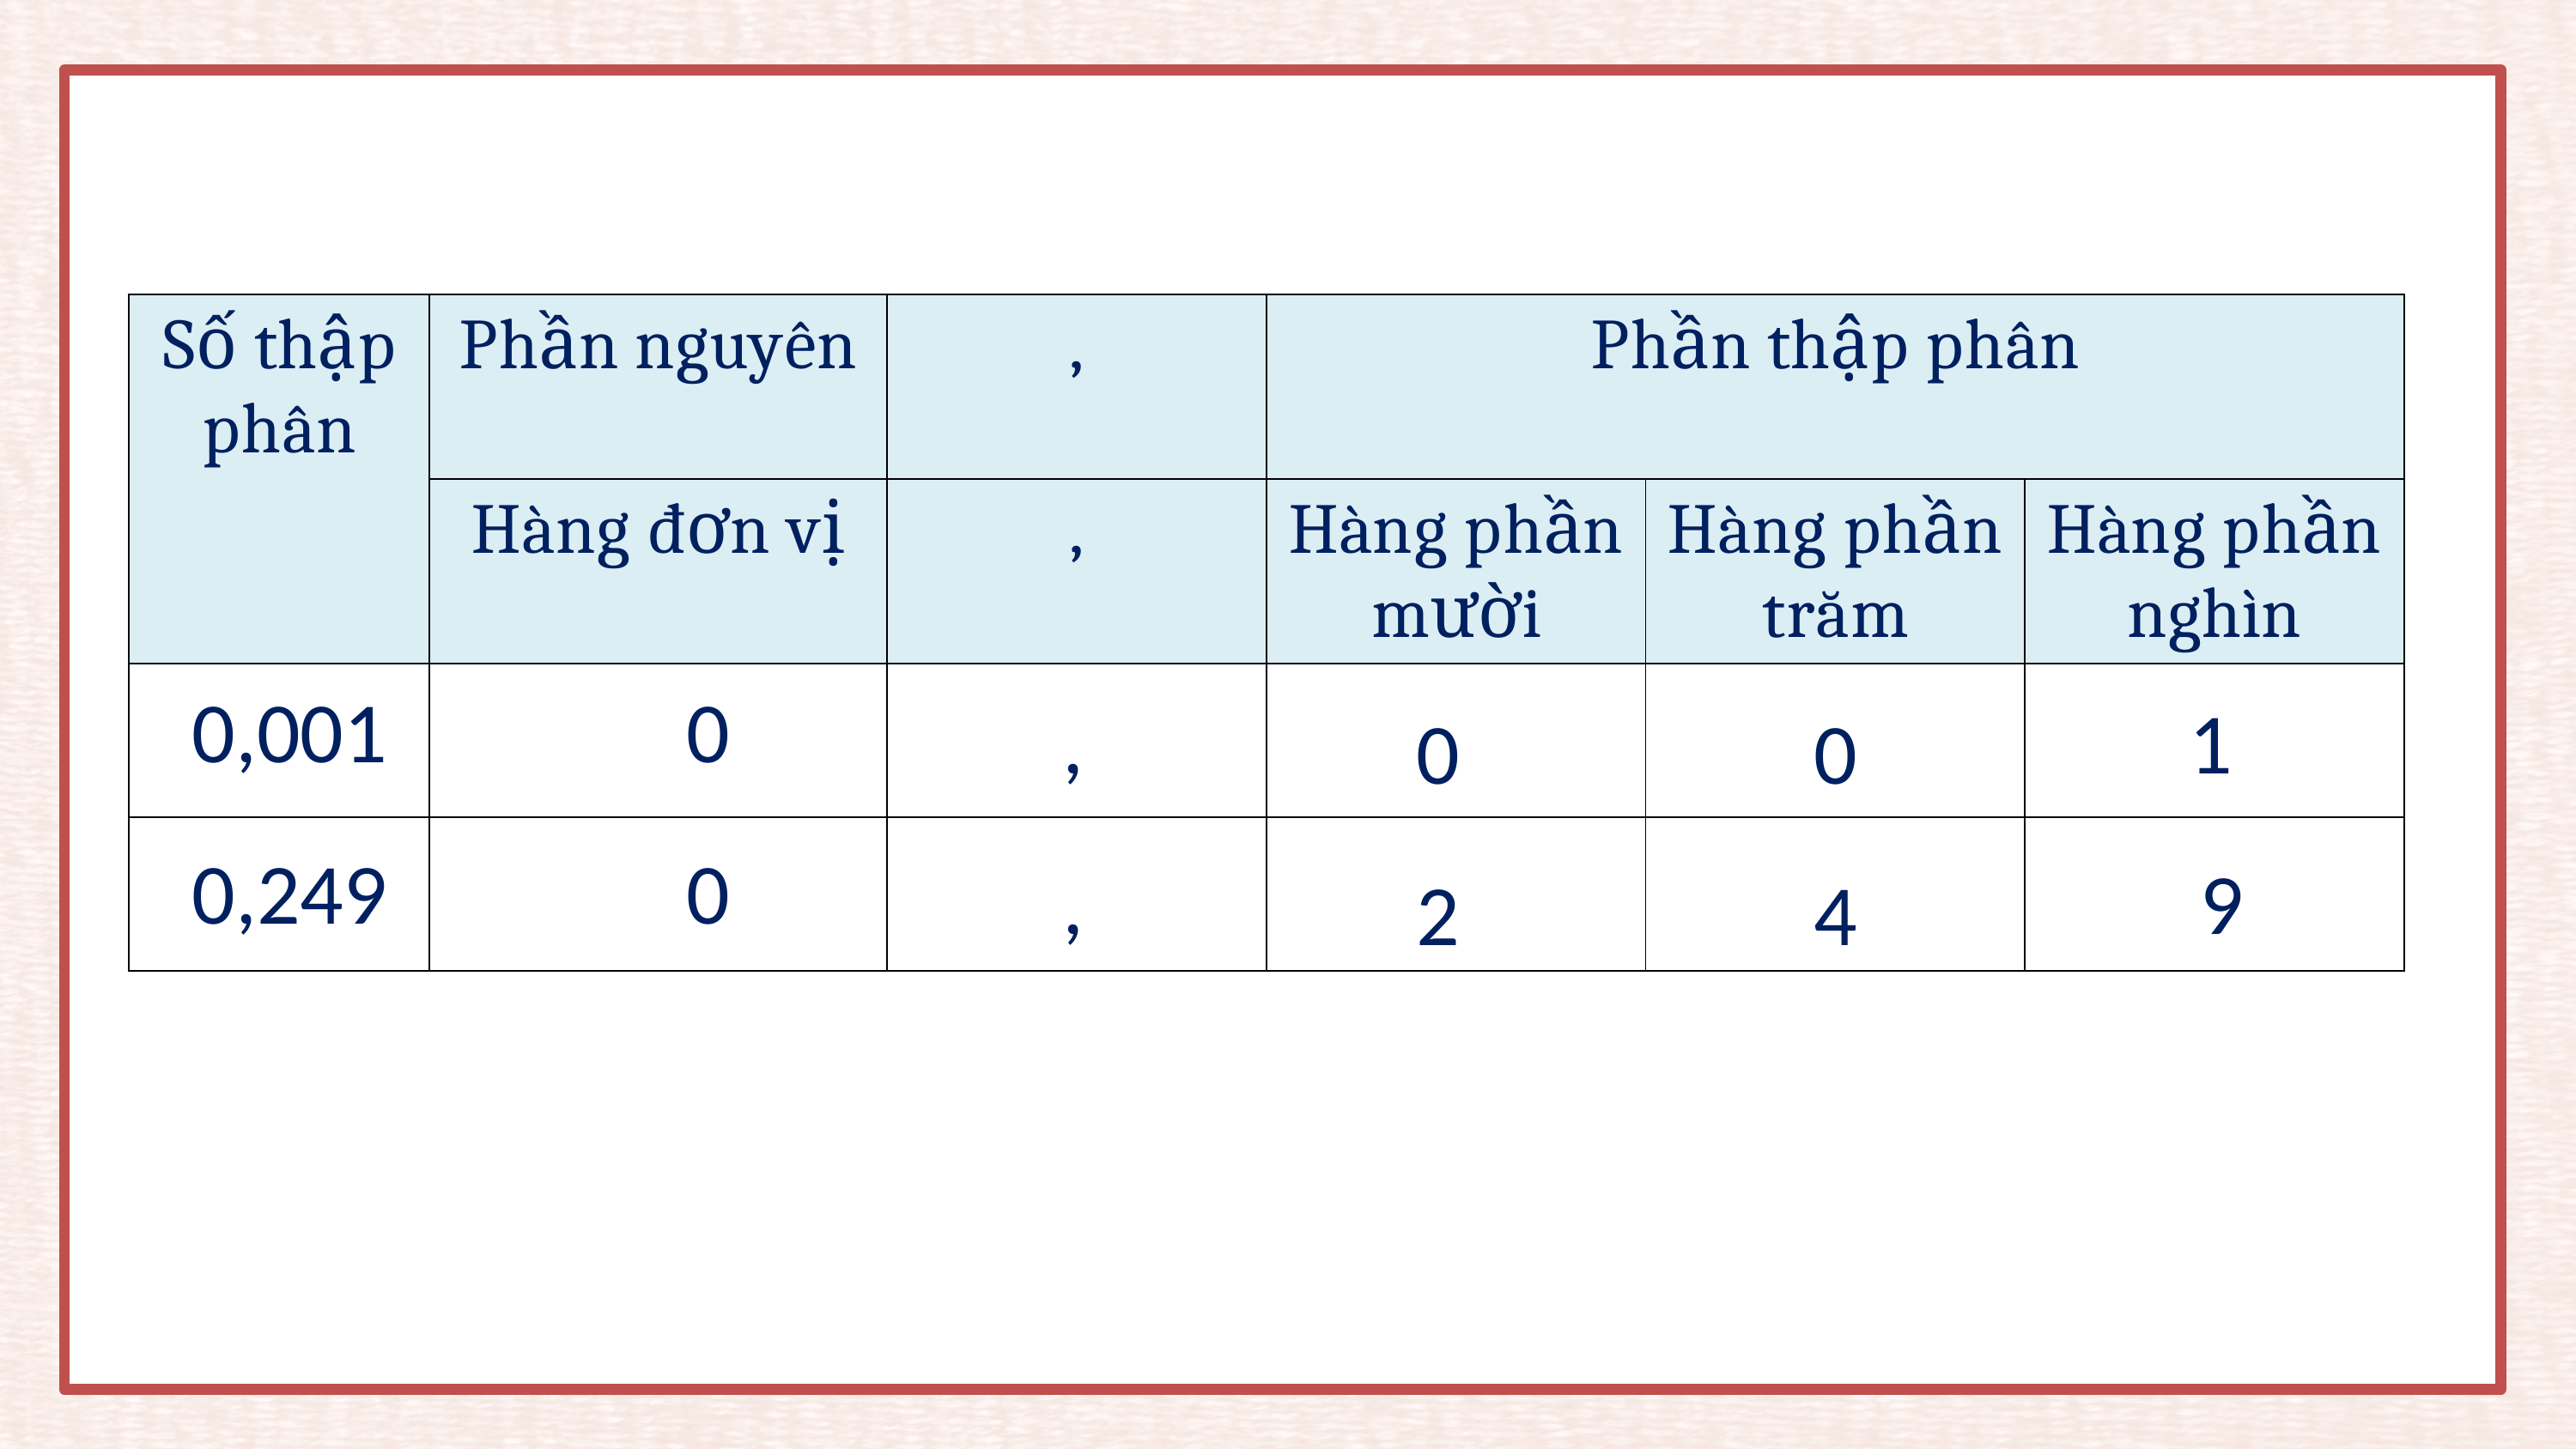

| Số thập phân | Phần nguyên | , | Phần thập phân |  |  |
| --- | --- | --- | --- | --- | --- |
|  | Hàng đơn vị | , | Hàng phần mười | Hàng phần trăm | Hàng phần nghìn |
|  |  |  |  |  |  |
|  |  |  |  |  |  |
0,001
0
,
1
0
0
0,249
0
,
9
2
4